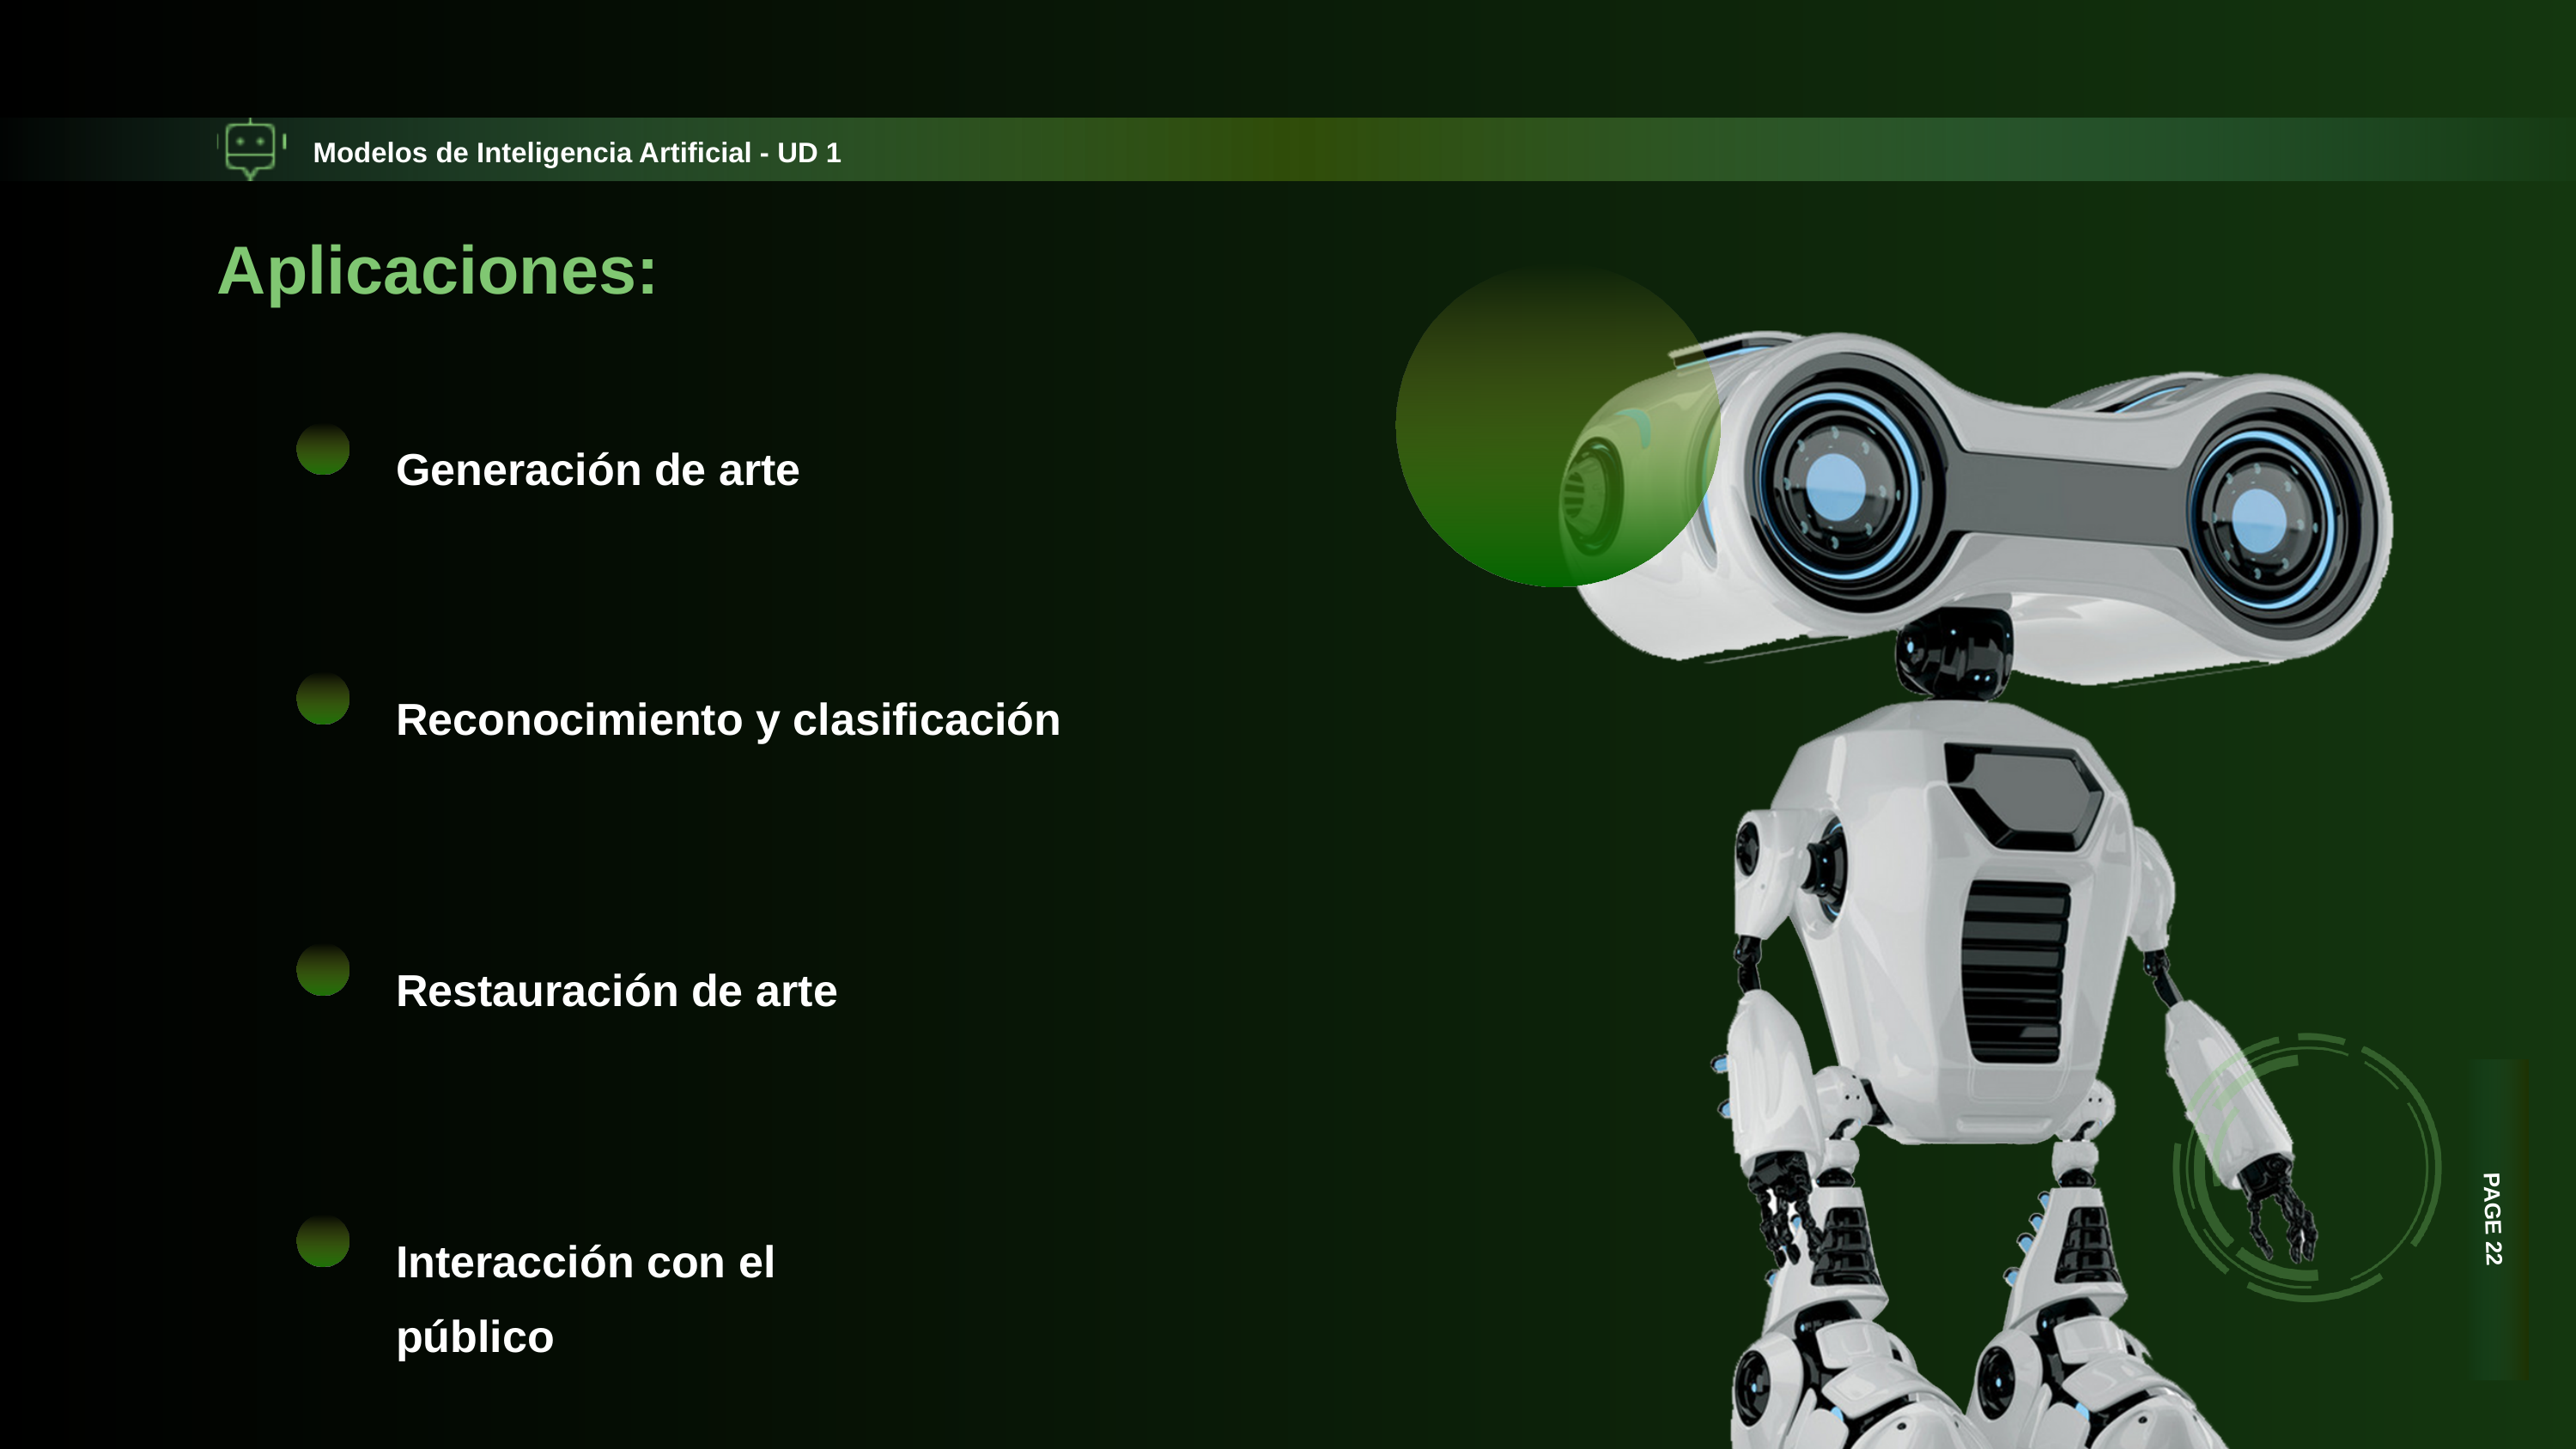

Modelos de Inteligencia Artificial - UD 1
Aplicaciones:

Generación de arte

Reconocimiento y clasificación

Restauración de arte

PAGE 22
Interacción con el público